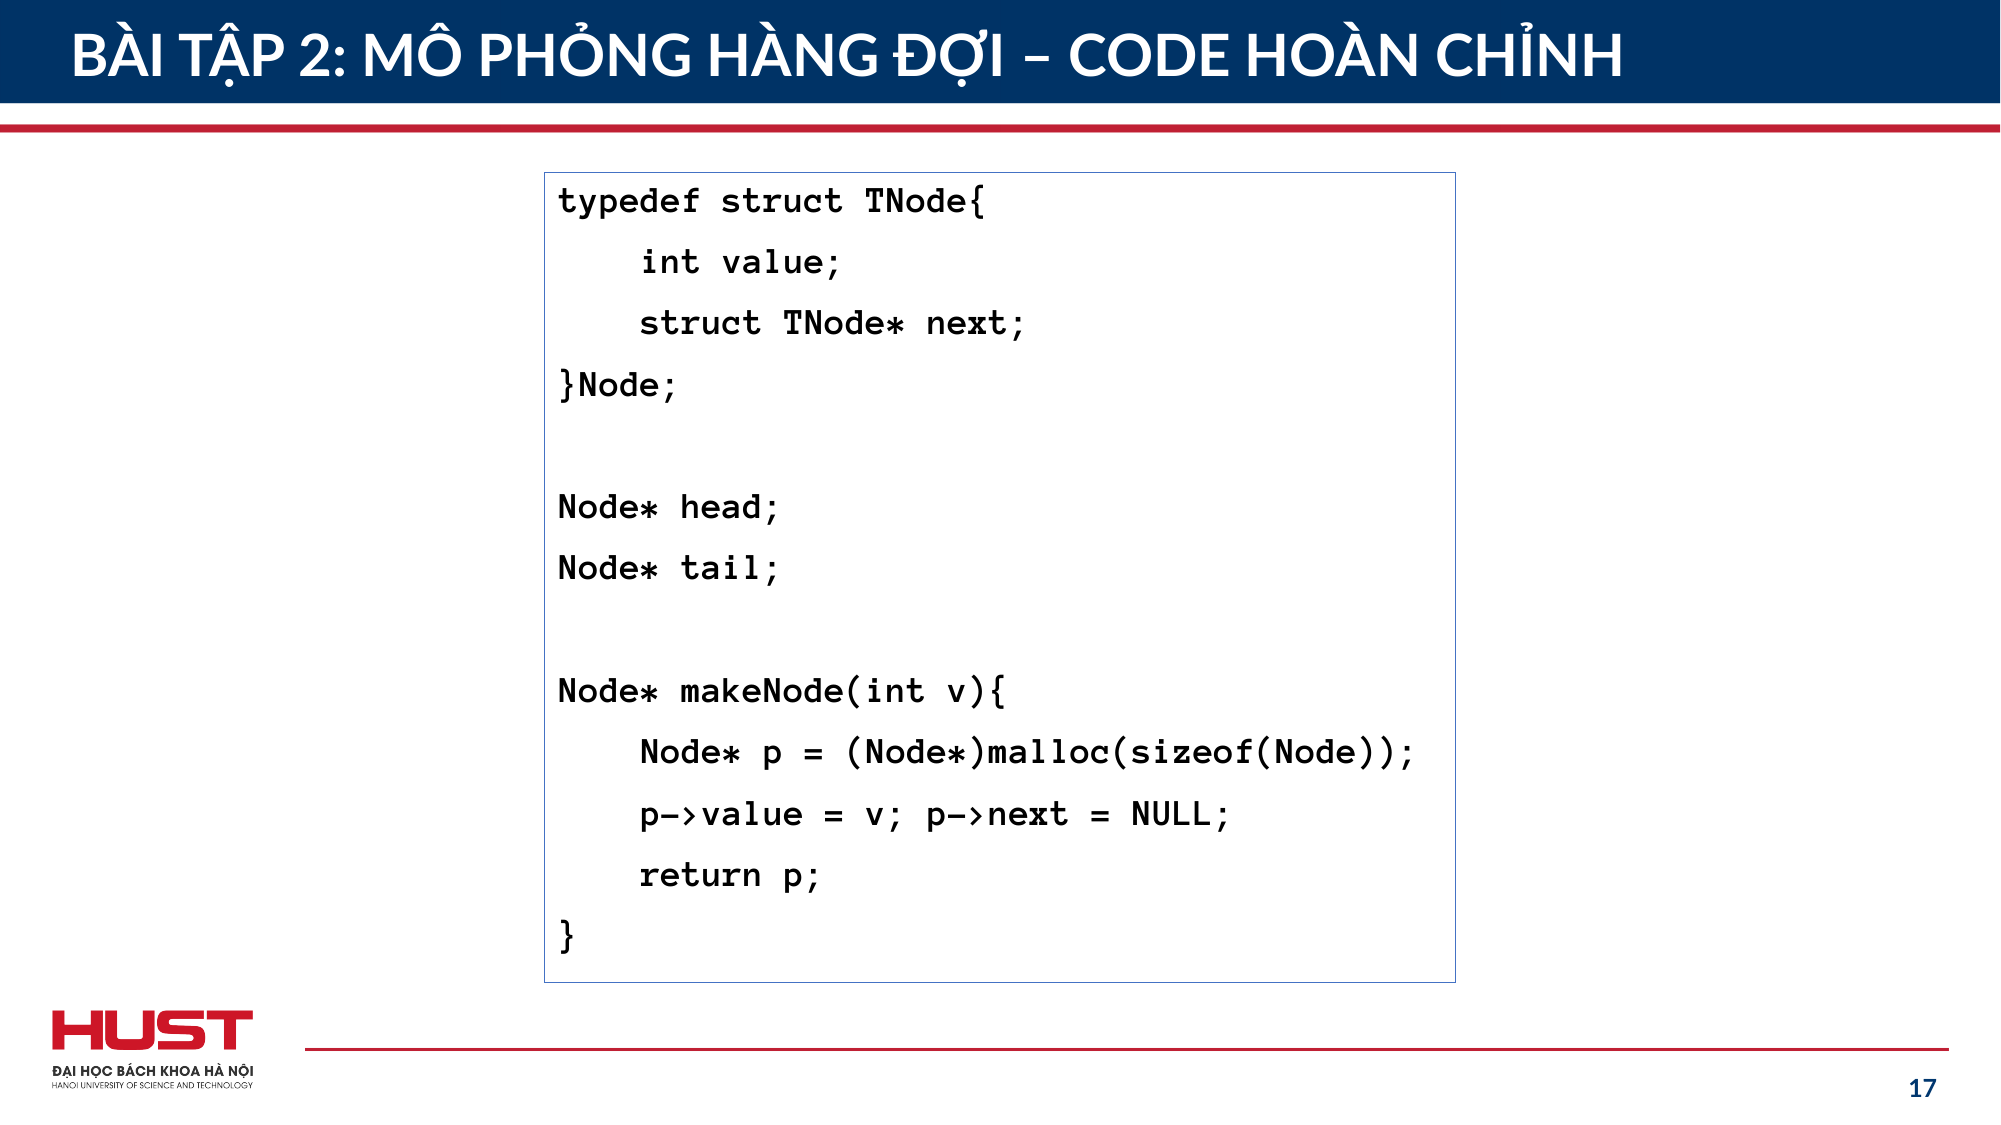

# BÀI TẬP 2: MÔ PHỎNG HÀNG ĐỢI – CODE HOÀN CHỈNH
typedef struct TNode{
    int value;
    struct TNode* next;
}Node;

Node* head;
Node* tail;

Node* makeNode(int v){
    Node* p = (Node*)malloc(sizeof(Node));
    p->value = v; p->next = NULL;
    return p;
}
17